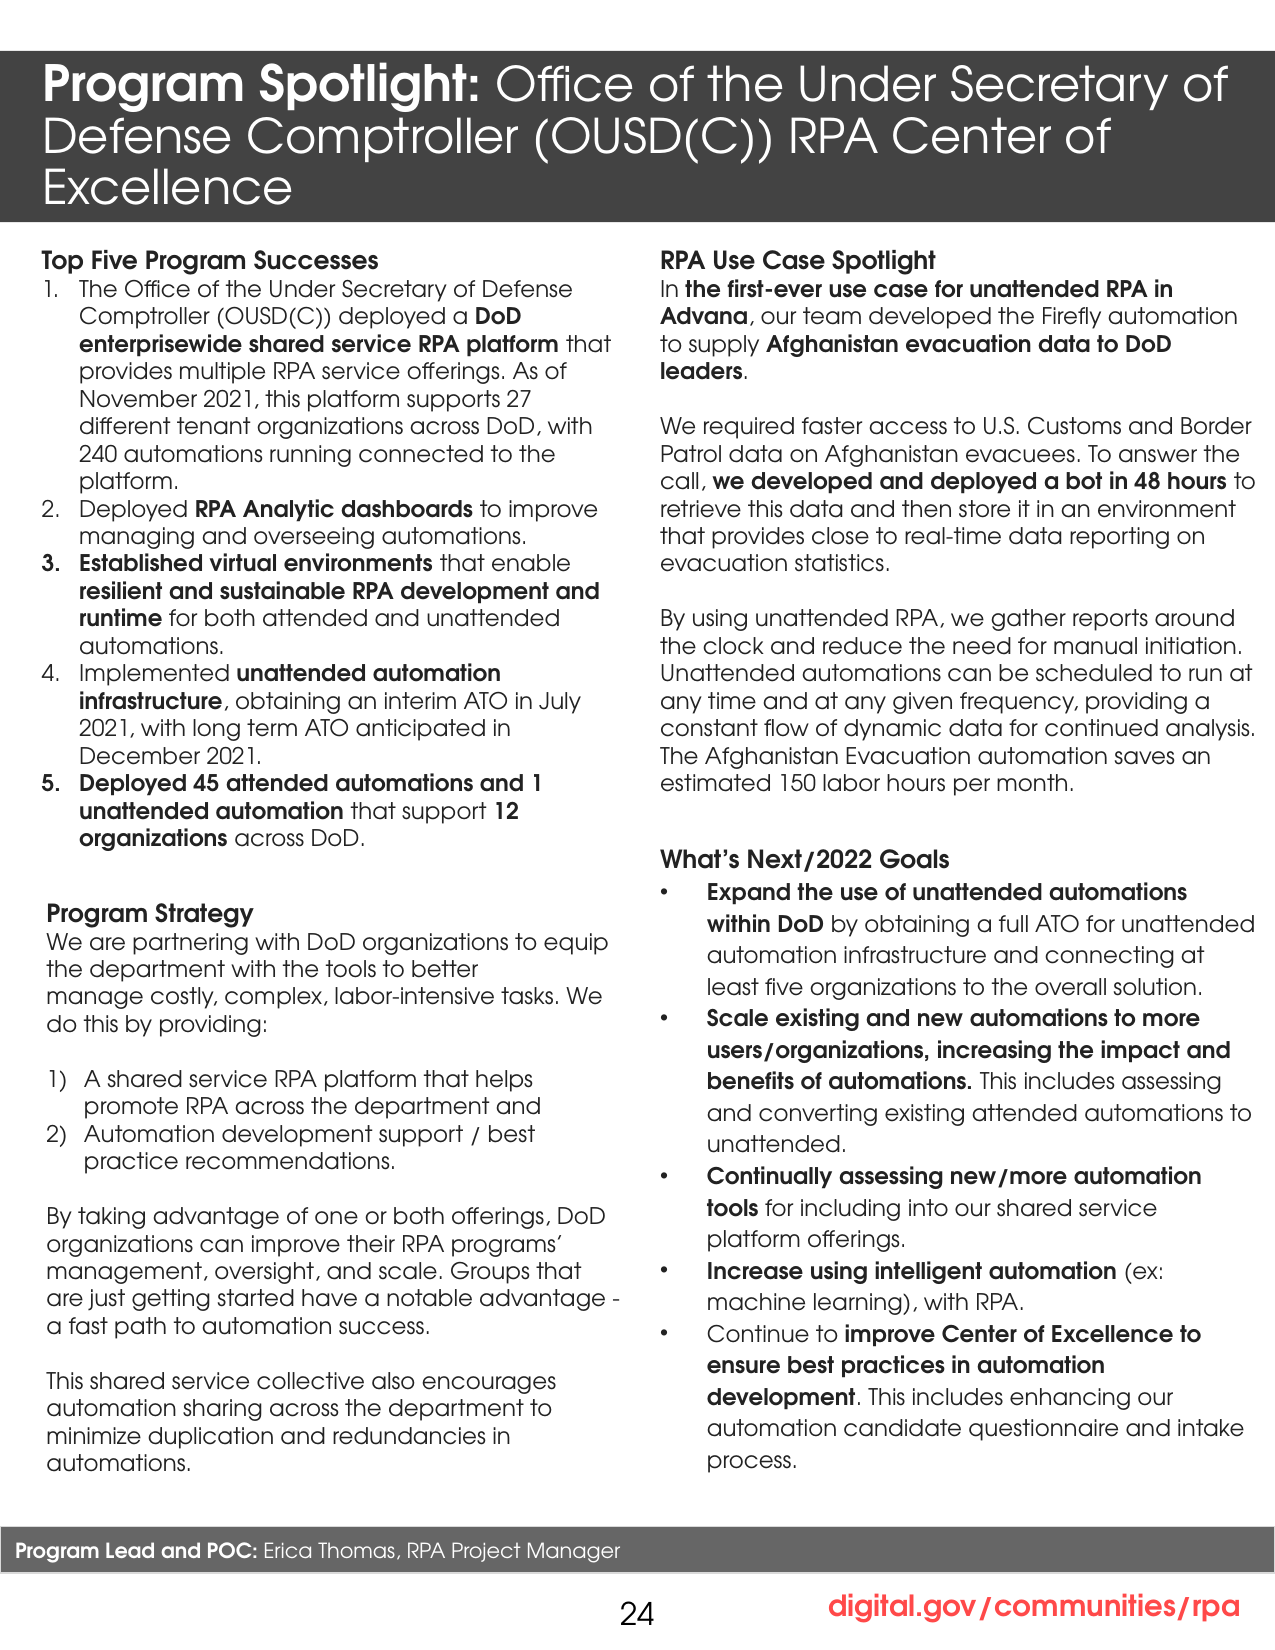

Program Spotlight: Office of the Under Secretary of Defense Comptroller (OUSD(C)) RPA Center of Excellence
Top Five Program Successes
The Office of the Under Secretary of Defense Comptroller (OUSD(C)) deployed a DoD enterprisewide shared service RPA platform that provides multiple RPA service offerings. As of November 2021, this platform supports 27 different tenant organizations across DoD, with 240 automations running connected to the platform.
Deployed RPA Analytic dashboards to improve managing and overseeing automations.
Established virtual environments that enable resilient and sustainable RPA development and runtime for both attended and unattended automations.
Implemented unattended automation infrastructure, obtaining an interim ATO in July 2021, with long term ATO anticipated in December 2021.
Deployed 45 attended automations and 1 unattended automation that support 12 organizations across DoD.
RPA Use Case Spotlight
In the first-ever use case for unattended RPA in Advana, our team developed the Firefly automation to supply Afghanistan evacuation data to DoD leaders.

We required faster access to U.S. Customs and Border Patrol data on Afghanistan evacuees. To answer the call, we developed and deployed a bot in 48 hours to retrieve this data and then store it in an environment that provides close to real-time data reporting on evacuation statistics.

By using unattended RPA, we gather reports around the clock and reduce the need for manual initiation. Unattended automations can be scheduled to run at any time and at any given frequency, providing a constant flow of dynamic data for continued analysis. The Afghanistan Evacuation automation saves an estimated 150 labor hours per month.
What’s Next/2022 Goals
Expand the use of unattended automations within DoD by obtaining a full ATO for unattended automation infrastructure and connecting at least five organizations to the overall solution.
Scale existing and new automations to more users/organizations, increasing the impact and benefits of automations. This includes assessing and converting existing attended automations to unattended.
Continually assessing new/more automation tools for including into our shared service platform offerings.
Increase using intelligent automation (ex: machine learning), with RPA.
Continue to improve Center of Excellence to ensure best practices in automation development. This includes enhancing our automation candidate questionnaire and intake process.
Program Strategy
We are partnering with DoD organizations to equip the department with the tools to better manage costly, complex, labor-intensive tasks. We do this by providing:

A shared service RPA platform that helps promote RPA across the department and
Automation development support / best practice recommendations.

By taking advantage of one or both offerings, DoD organizations can improve their RPA programs’ management, oversight, and scale. Groups that are just getting started have a notable advantage - a fast path to automation success.

This shared service collective also encourages automation sharing across the department to minimize duplication and redundancies in automations.
Program Lead and POC: Erica Thomas, RPA Project Manager
digital.gov/communities/rpa
24